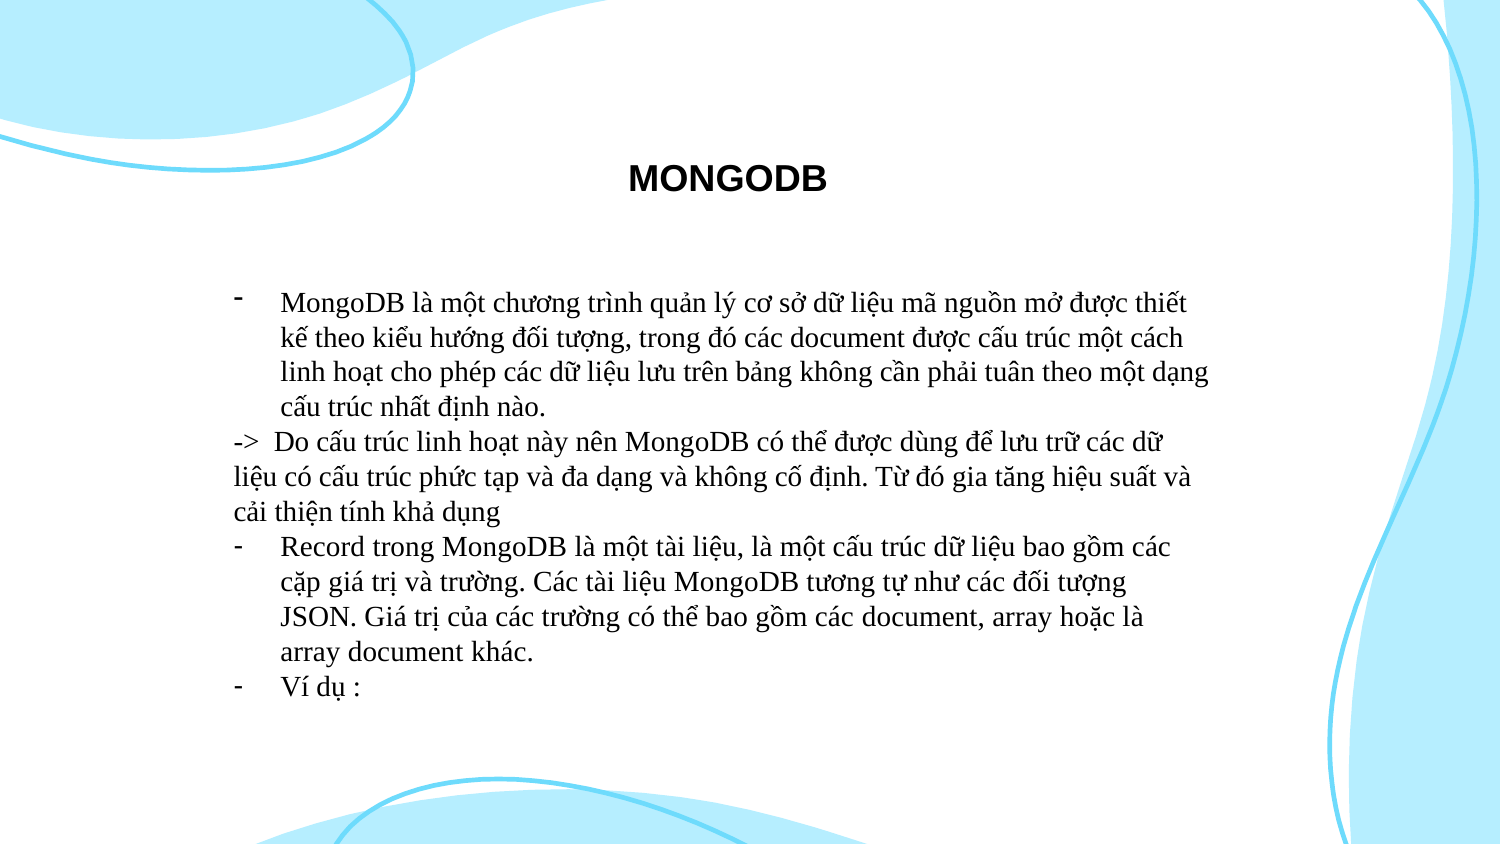

MONGODB
MongoDB là một chương trình quản lý cơ sở dữ liệu mã nguồn mở được thiết kế theo kiểu hướng đối tượng, trong đó các document được cấu trúc một cách linh hoạt cho phép các dữ liệu lưu trên bảng không cần phải tuân theo một dạng cấu trúc nhất định nào.
->  Do cấu trúc linh hoạt này nên MongoDB có thể được dùng để lưu trữ các dữ liệu có cấu trúc phức tạp và đa dạng và không cố định. Từ đó gia tăng hiệu suất và cải thiện tính khả dụng
Record trong MongoDB là một tài liệu, là một cấu trúc dữ liệu bao gồm các cặp giá trị và trường. Các tài liệu MongoDB tương tự như các đối tượng JSON. Giá trị của các trường có thể bao gồm các document, array hoặc là array document khác.
Ví dụ :